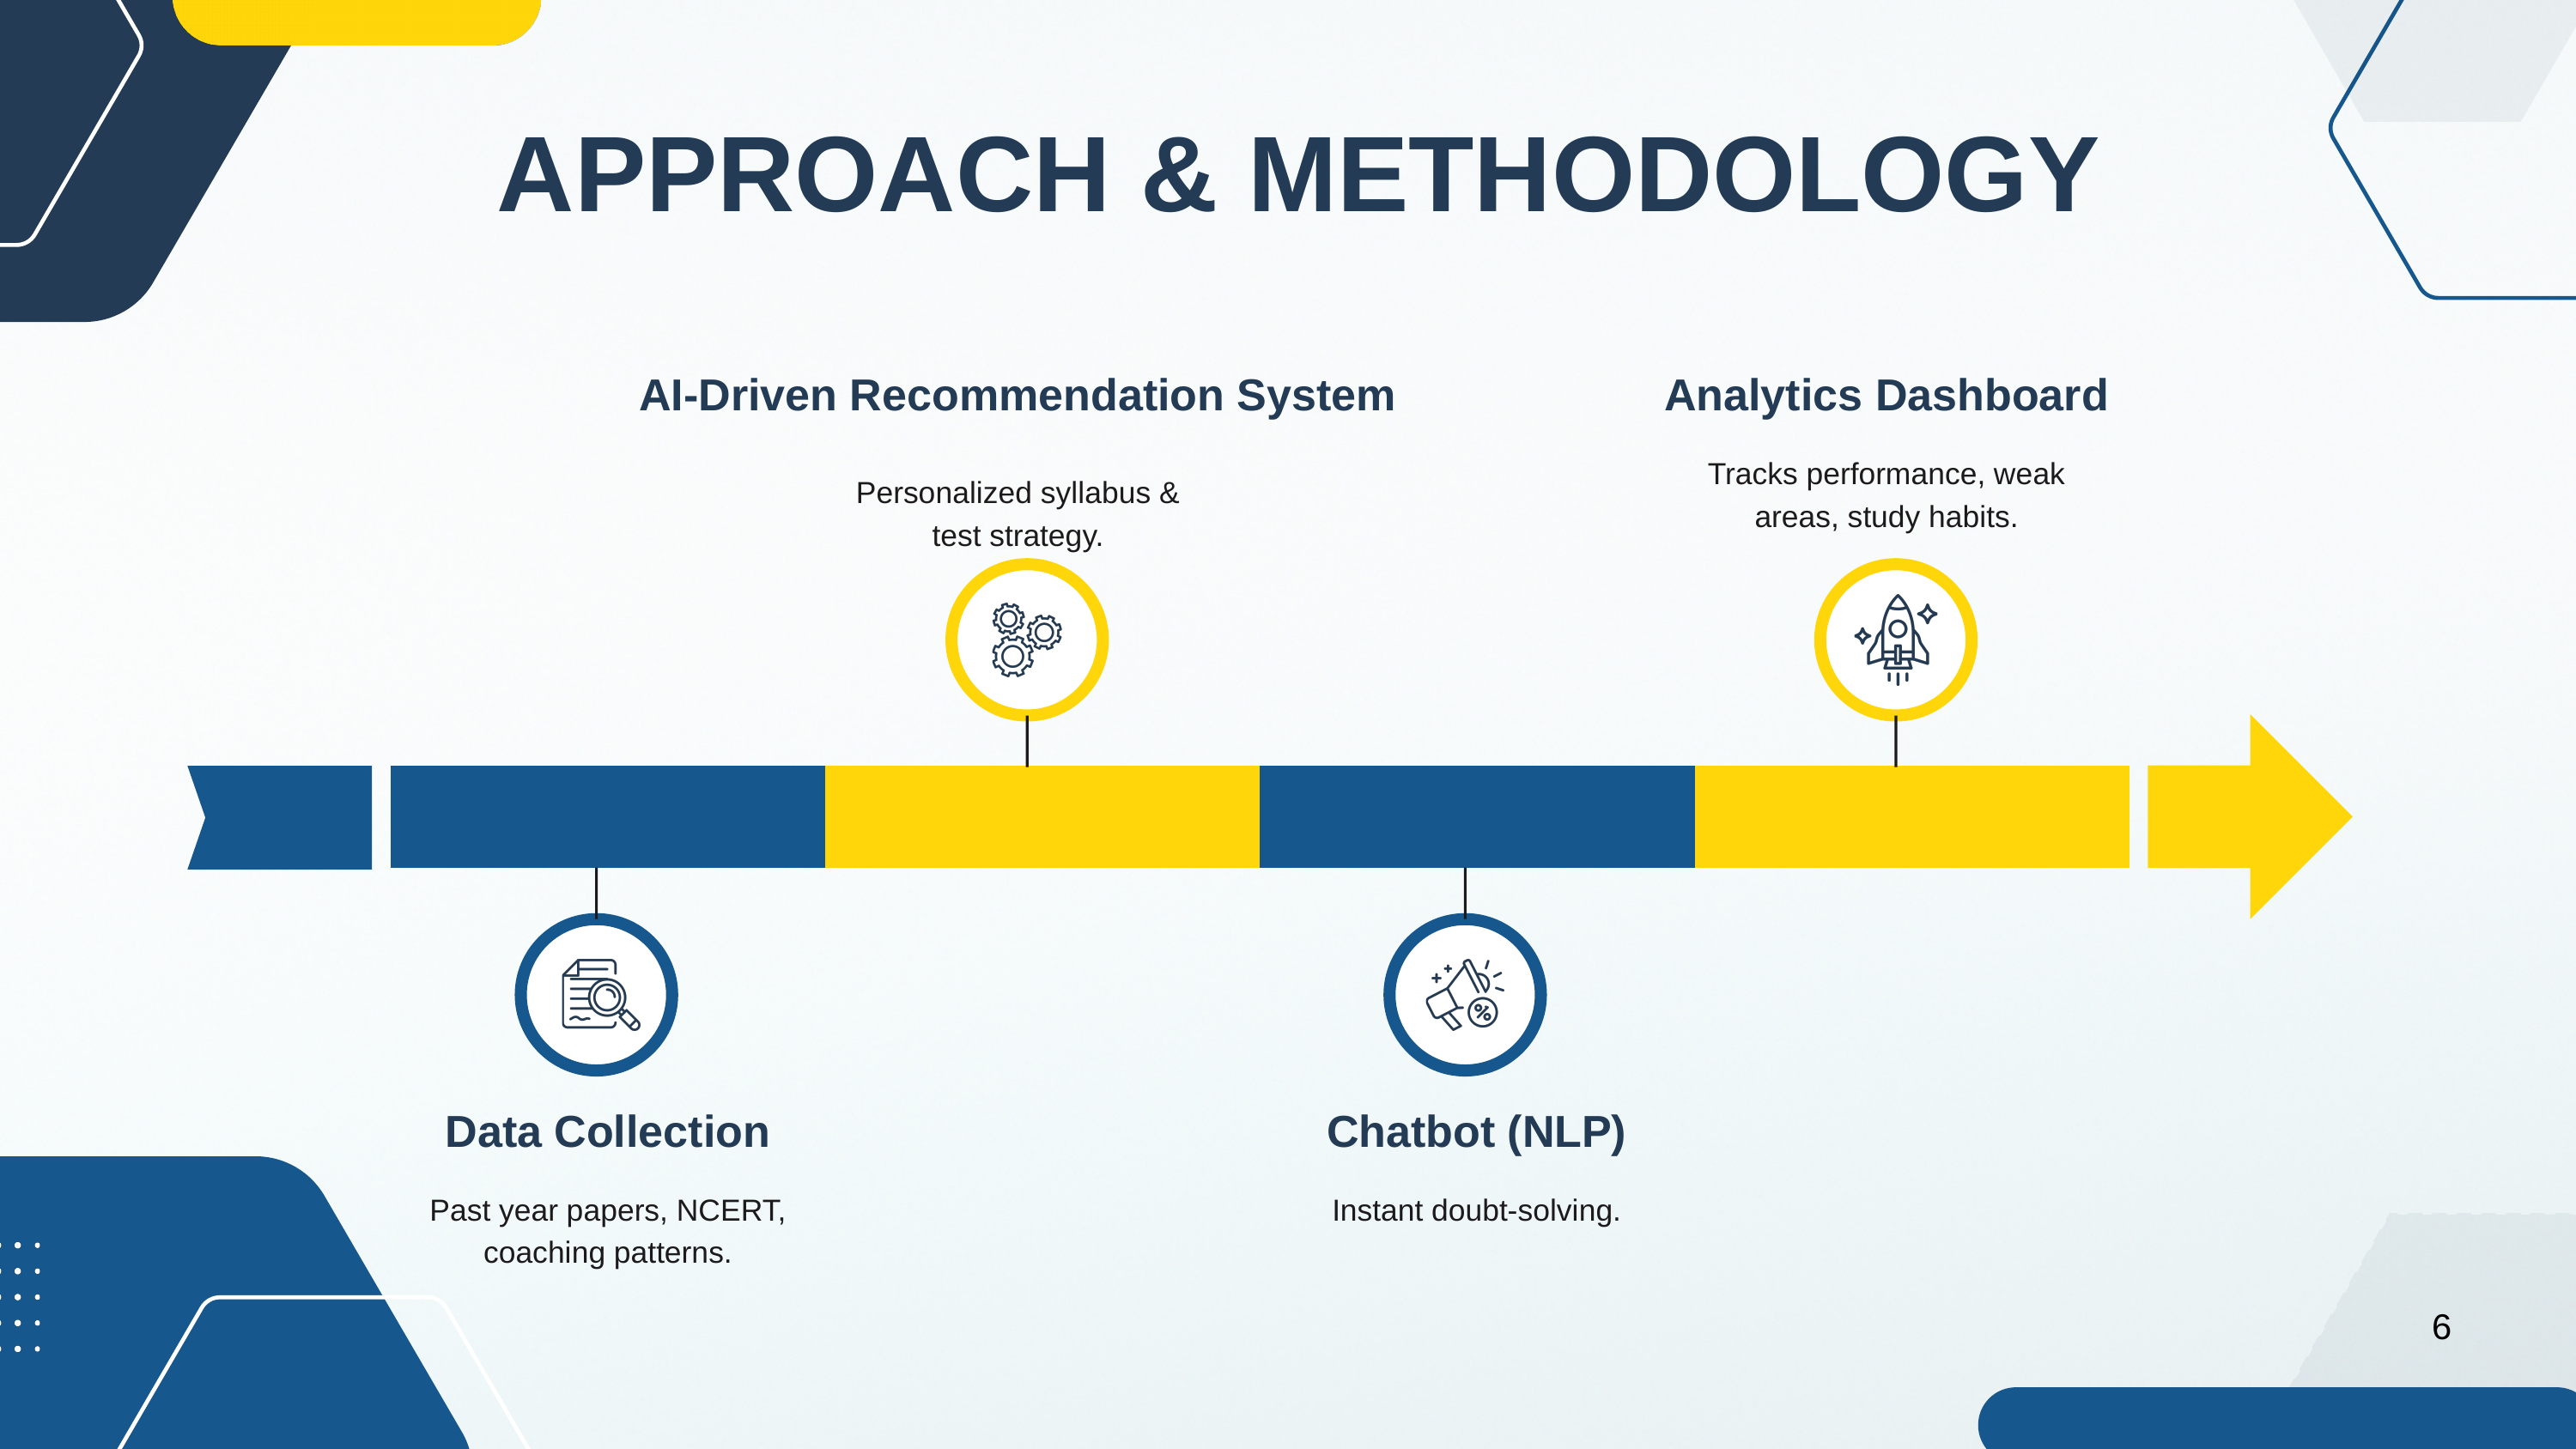

APPROACH & METHODOLOGY
AI-Driven Recommendation System
Analytics Dashboard
Tracks performance, weak areas, study habits.
Personalized syllabus & test strategy.

Data Collection
Chatbot (NLP)

Past year papers, NCERT, coaching patterns.
Instant doubt-solving.

6